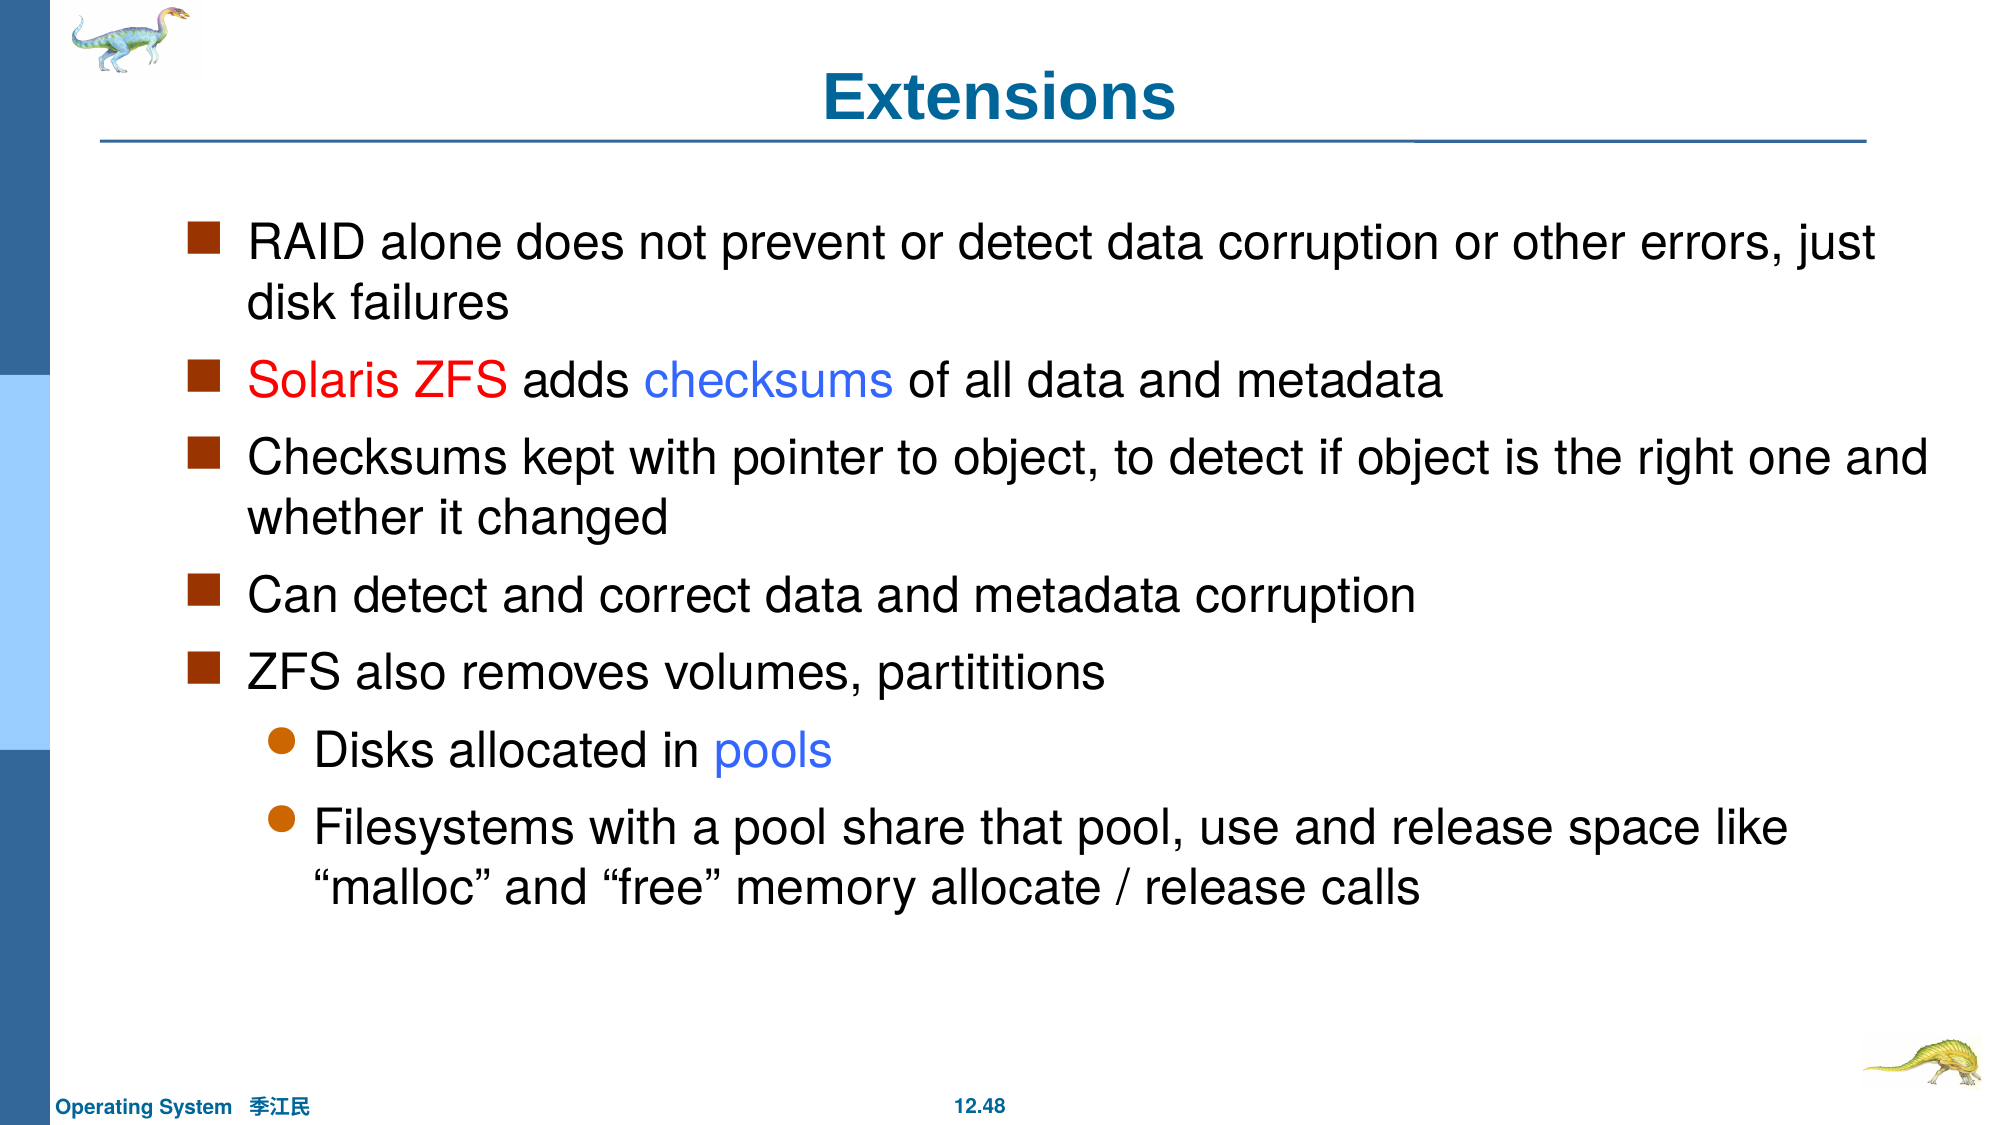

# Extensions
RAID alone does not prevent or detect data corruption or other errors, just disk failures
Solaris ZFS adds checksums of all data and metadata
Checksums kept with pointer to object, to detect if object is the right one and whether it changed
Can detect and correct data and metadata corruption
ZFS also removes volumes, partititions
Disks allocated in pools
Filesystems with a pool share that pool, use and release space like “malloc” and “free” memory allocate / release calls